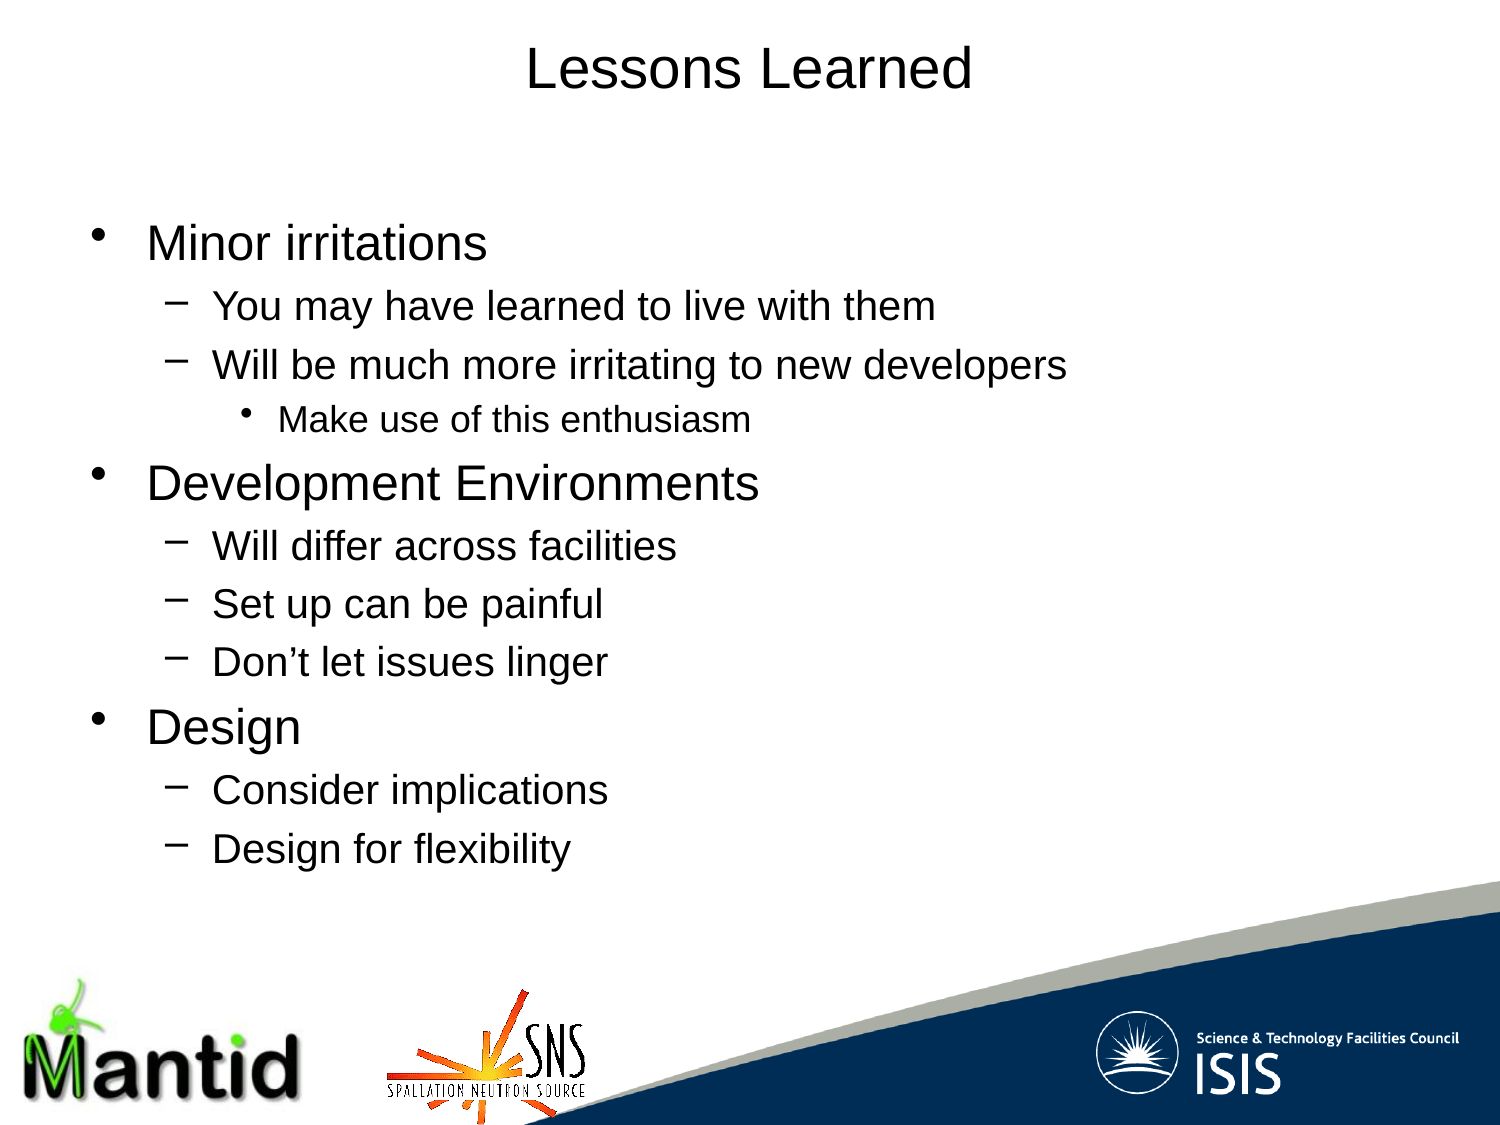

# Lessons Learned
Minor irritations
You may have learned to live with them
Will be much more irritating to new developers
Make use of this enthusiasm
Development Environments
Will differ across facilities
Set up can be painful
Don’t let issues linger
Design
Consider implications
Design for flexibility